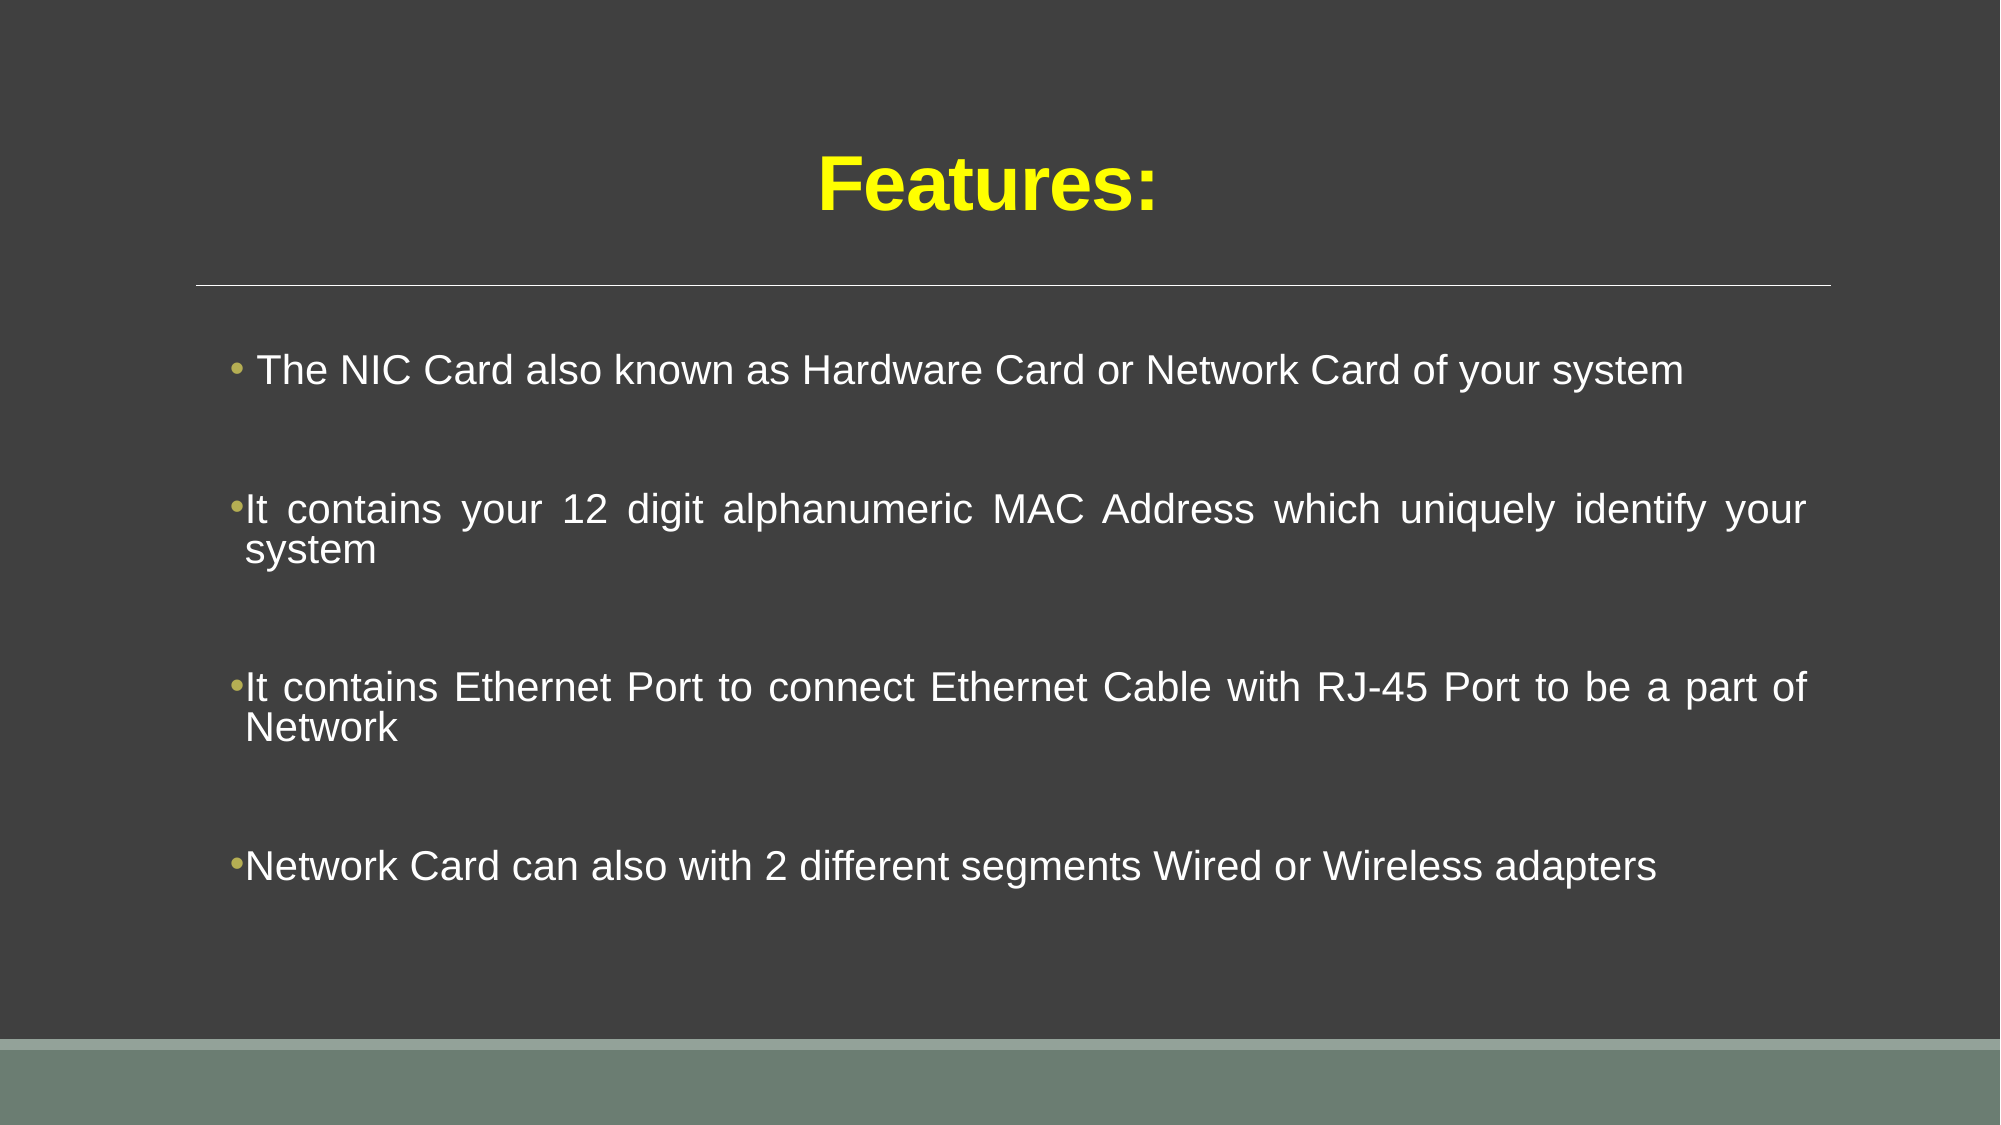

# Features:
 The NIC Card also known as Hardware Card or Network Card of your system

It contains your 12 digit alphanumeric MAC Address which uniquely identify your system

It contains Ethernet Port to connect Ethernet Cable with RJ-45 Port to be a part of Network

Network Card can also with 2 different segments Wired or Wireless adapters